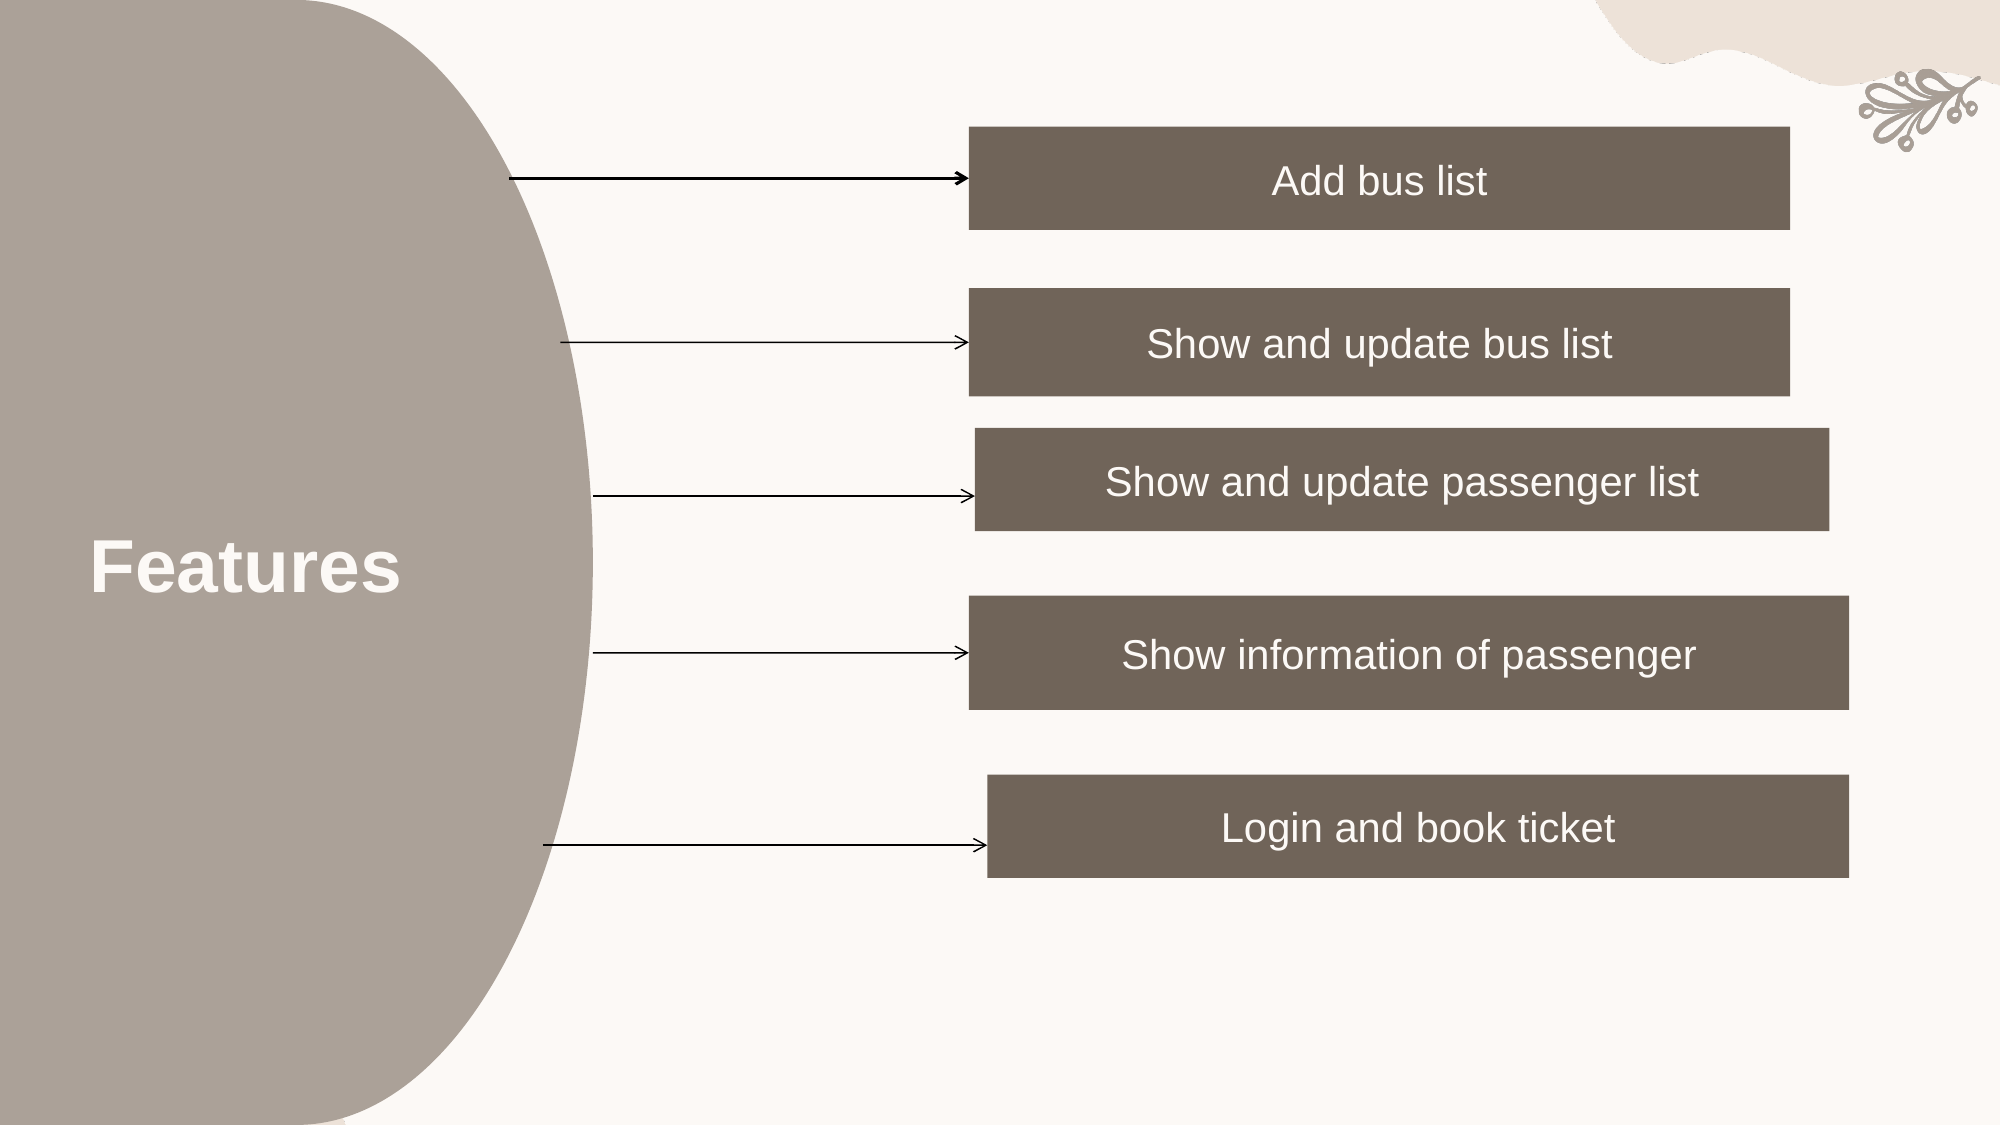

Features
Add bus list
Show and update bus list
Show and update passenger list
Show information of passenger
Login and book ticket